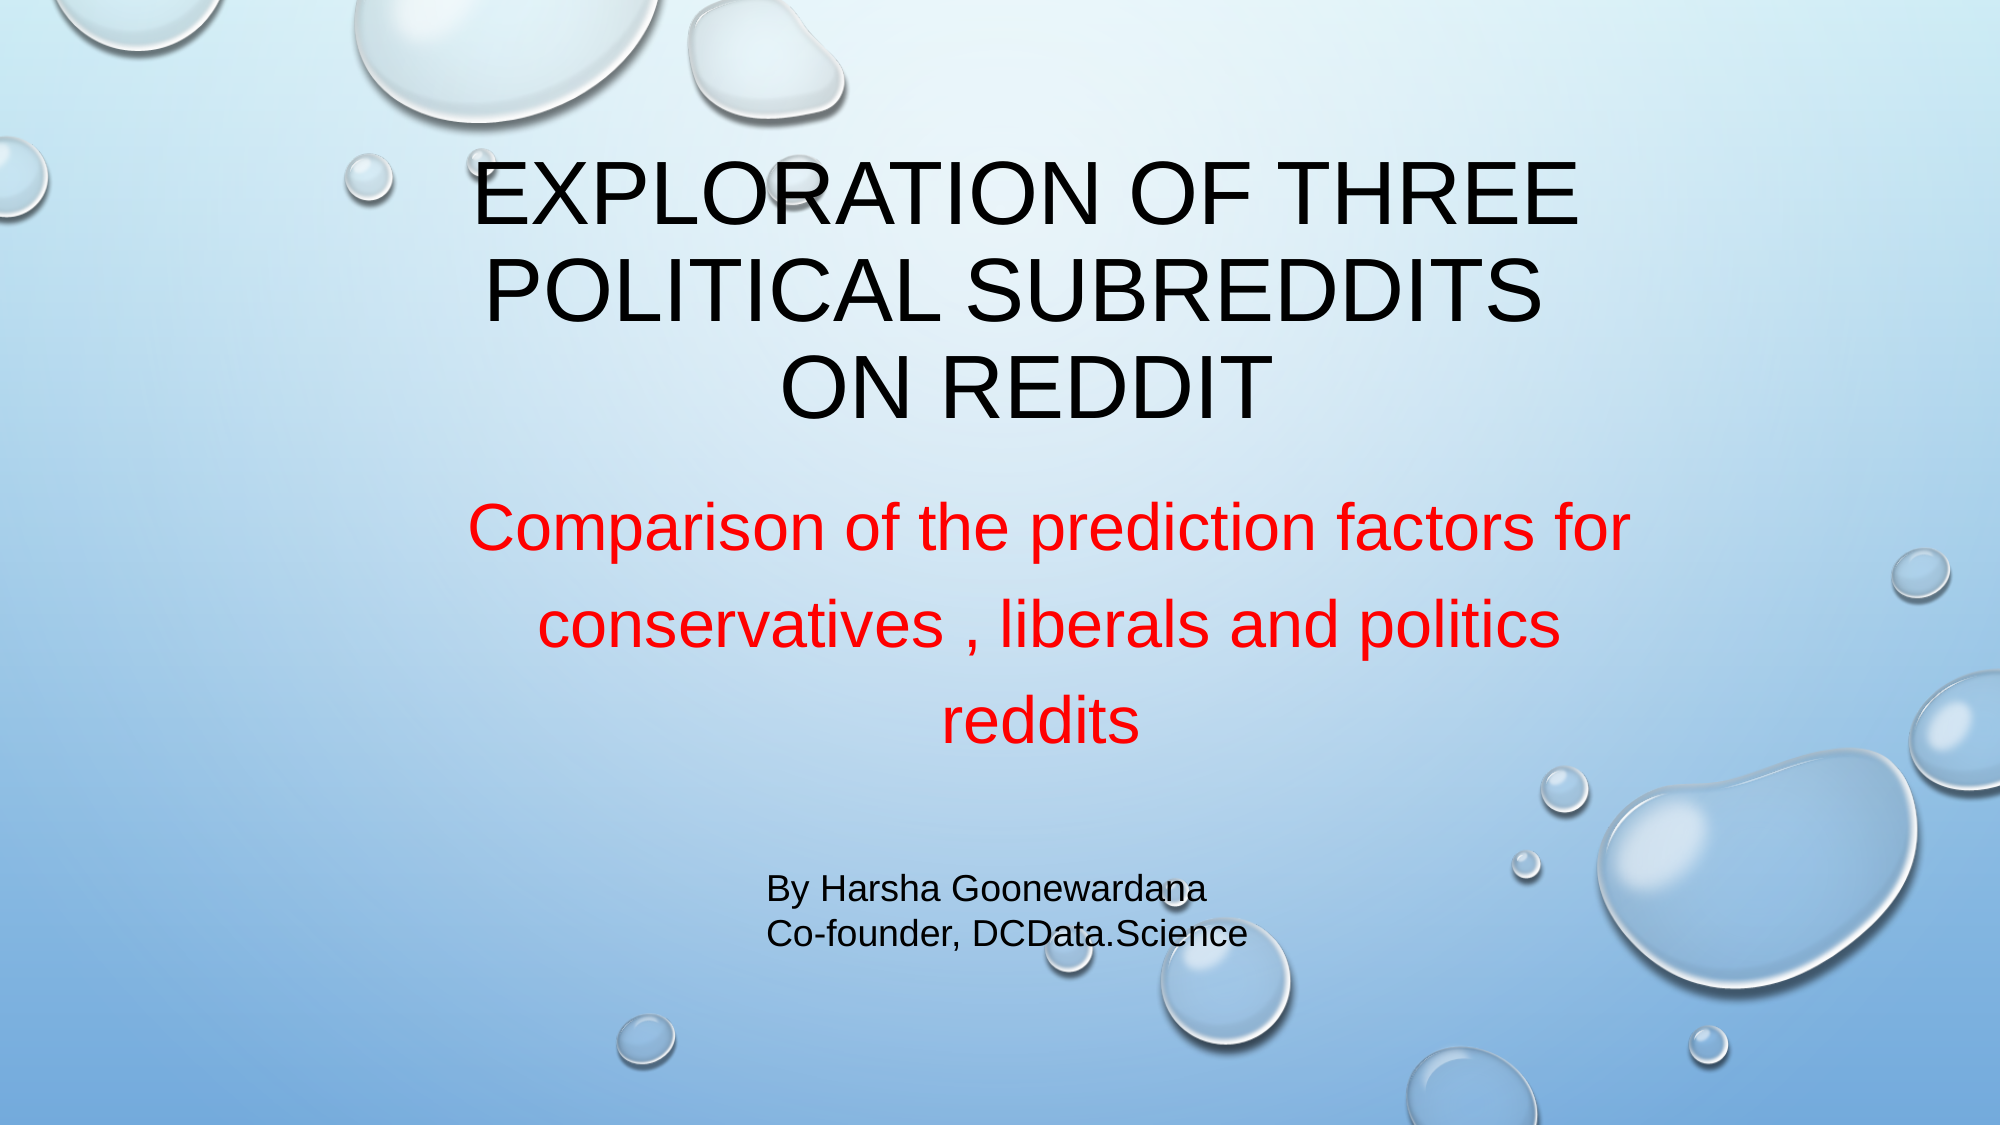

# Exploration of three political subreddits  on Reddit
Comparison of the prediction factors for conservatives , liberals and politics reddits
By Harsha Goonewardana
Co-founder, DCData.Science